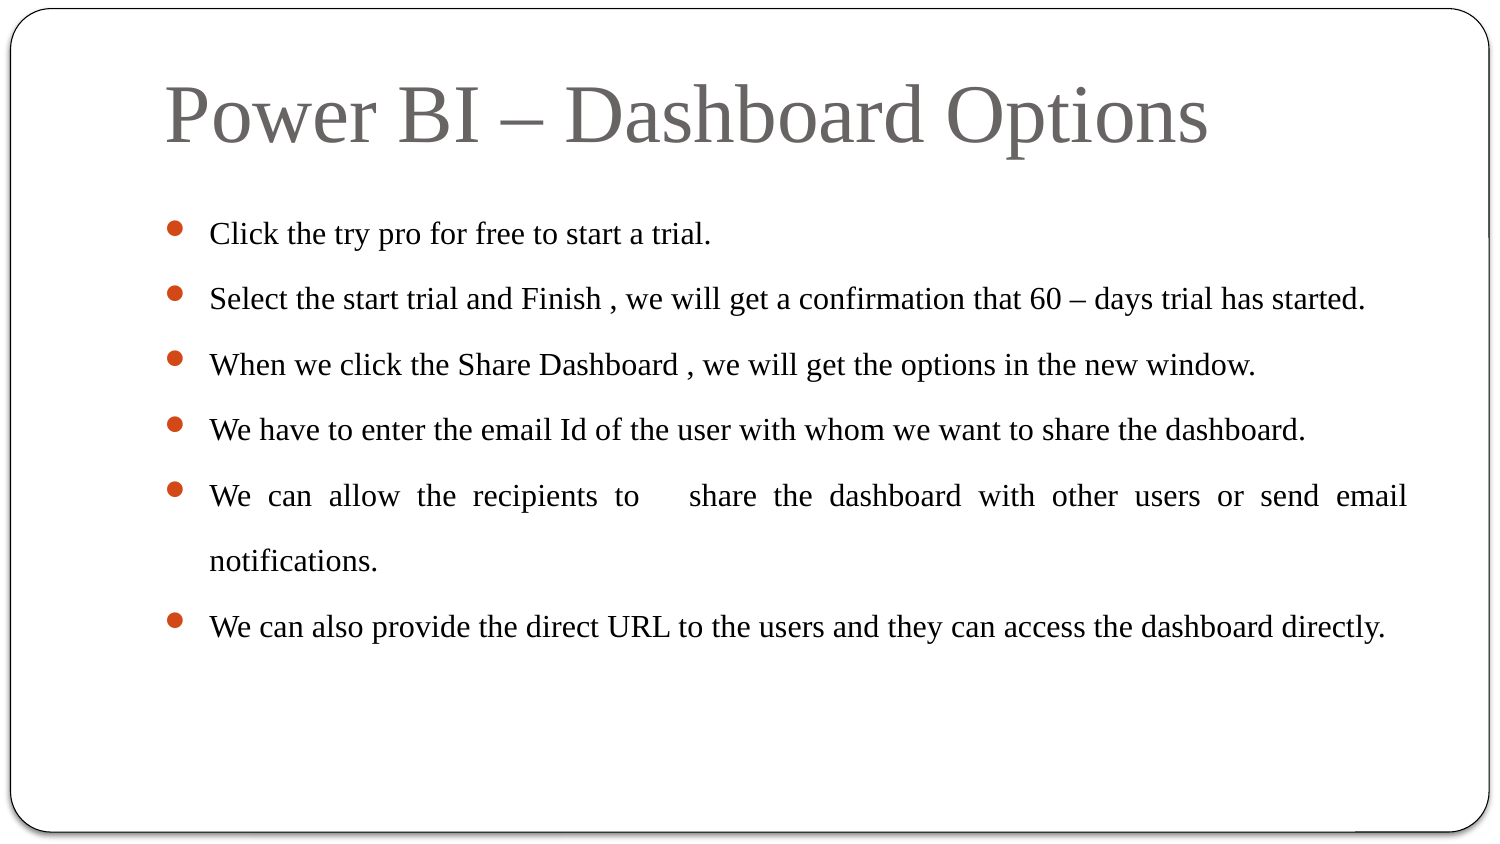

# Power BI – Dashboard Options
Click the try pro for free to start a trial.
Select the start trial and Finish , we will get a confirmation that 60 – days trial has started.
When we click the Share Dashboard , we will get the options in the new window.
We have to enter the email Id of the user with whom we want to share the dashboard.
We can allow the recipients to   share the dashboard with other users or send email notifications.
We can also provide the direct URL to the users and they can access the dashboard directly.